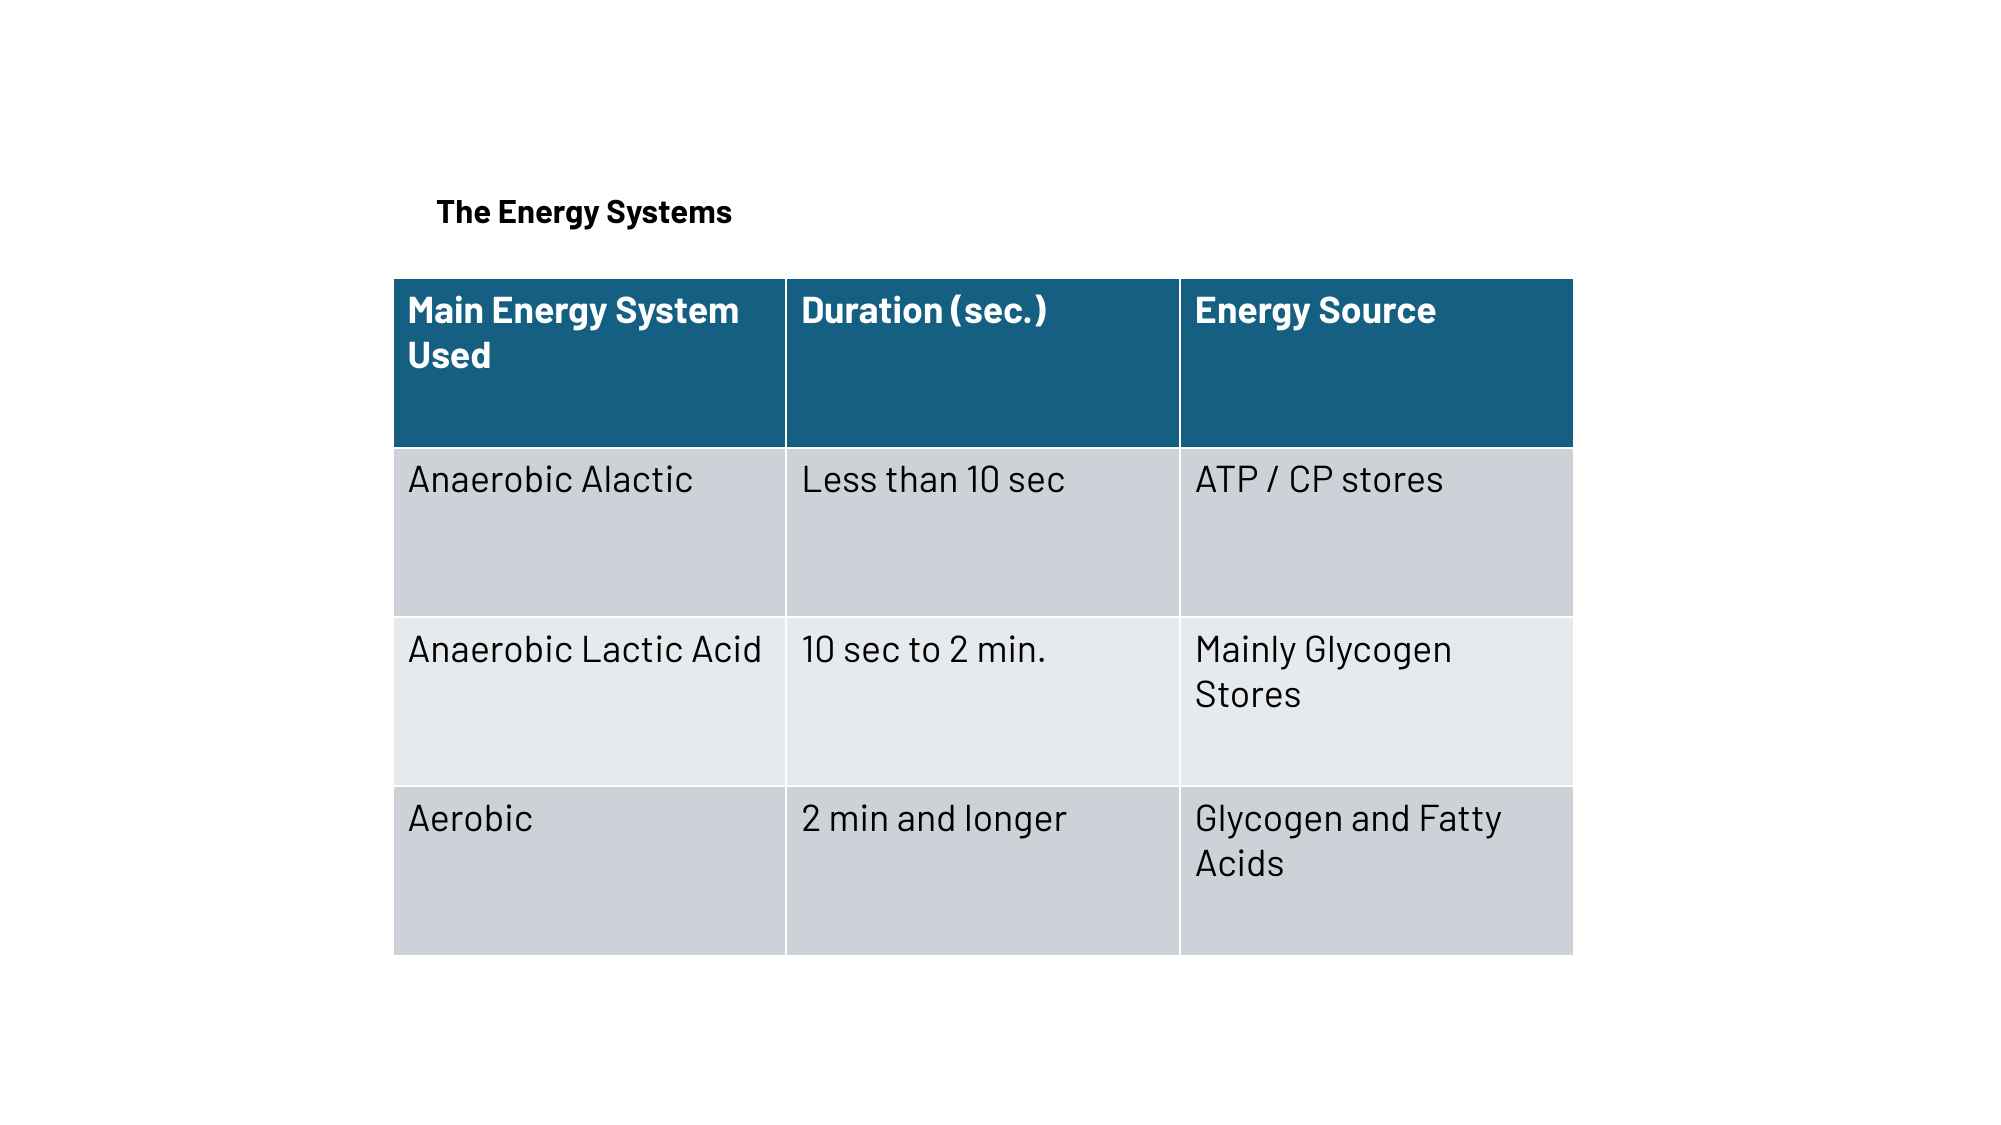

# The Energy Systems
| Main Energy System Used | Duration (sec.) | Energy Source |
| --- | --- | --- |
| Anaerobic Alactic | Less than 10 sec | ATP / CP stores |
| Anaerobic Lactic Acid | 10 sec to 2 min. | Mainly Glycogen Stores |
| Aerobic | 2 min and longer | Glycogen and Fatty Acids |